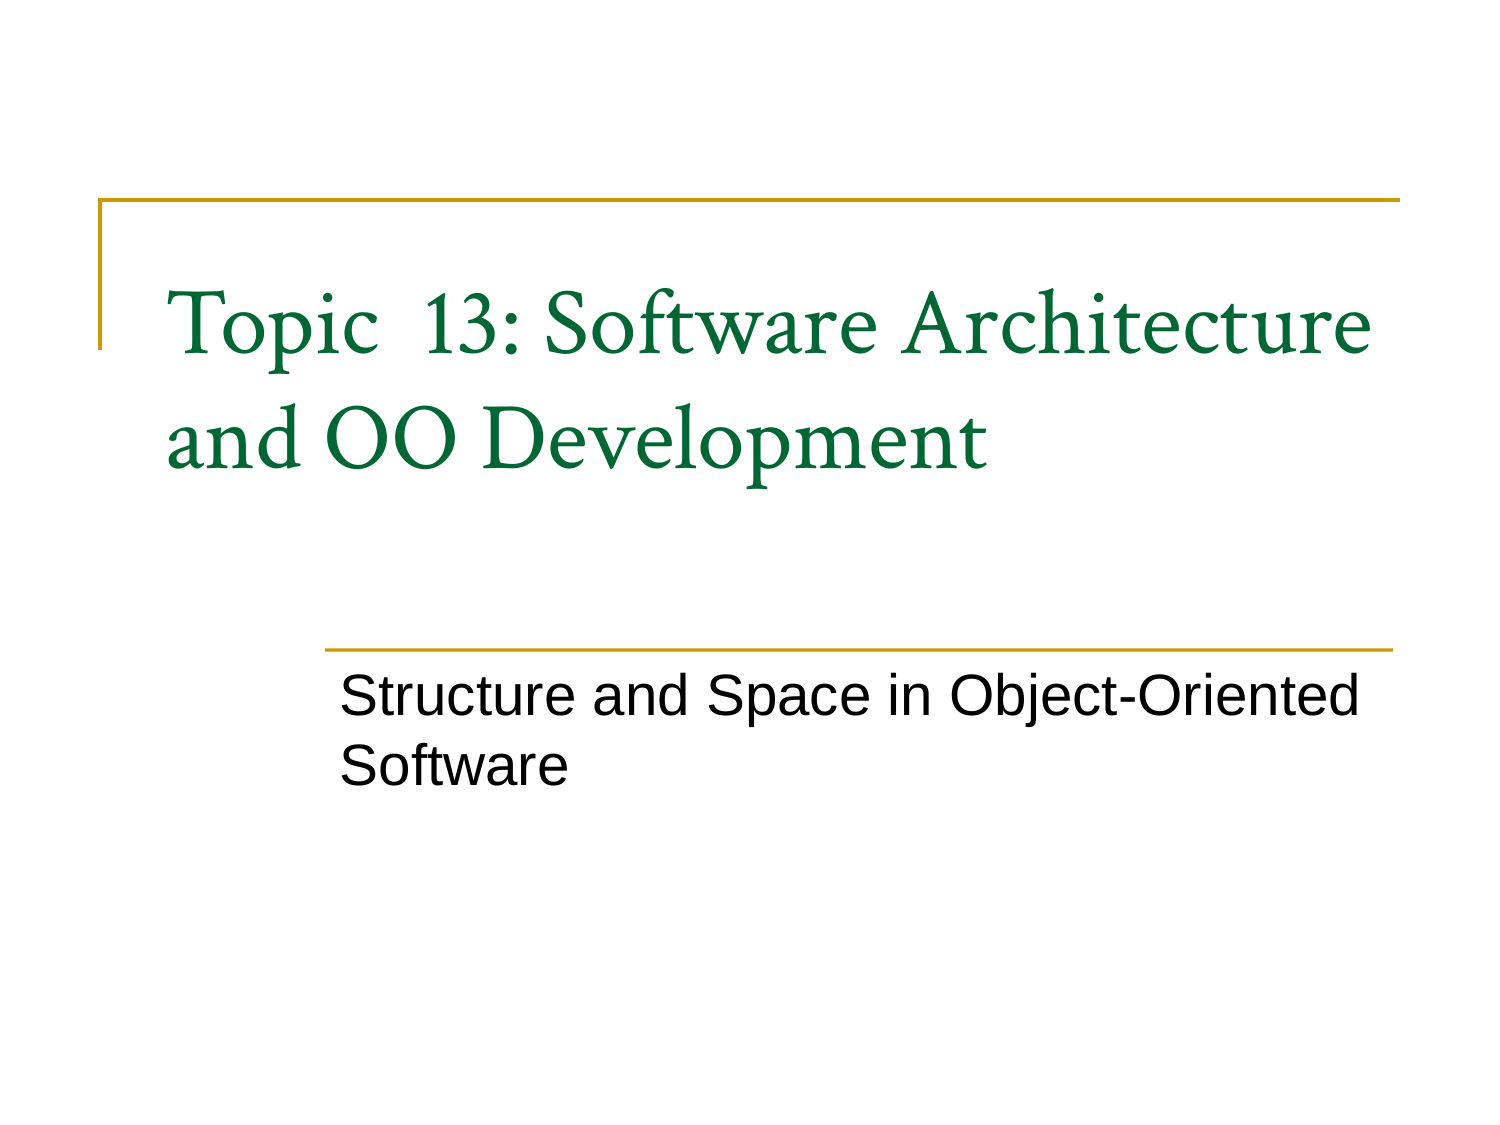

# Topic  13: Software Architecture and OO Development
Structure and Space in Object-Oriented Software